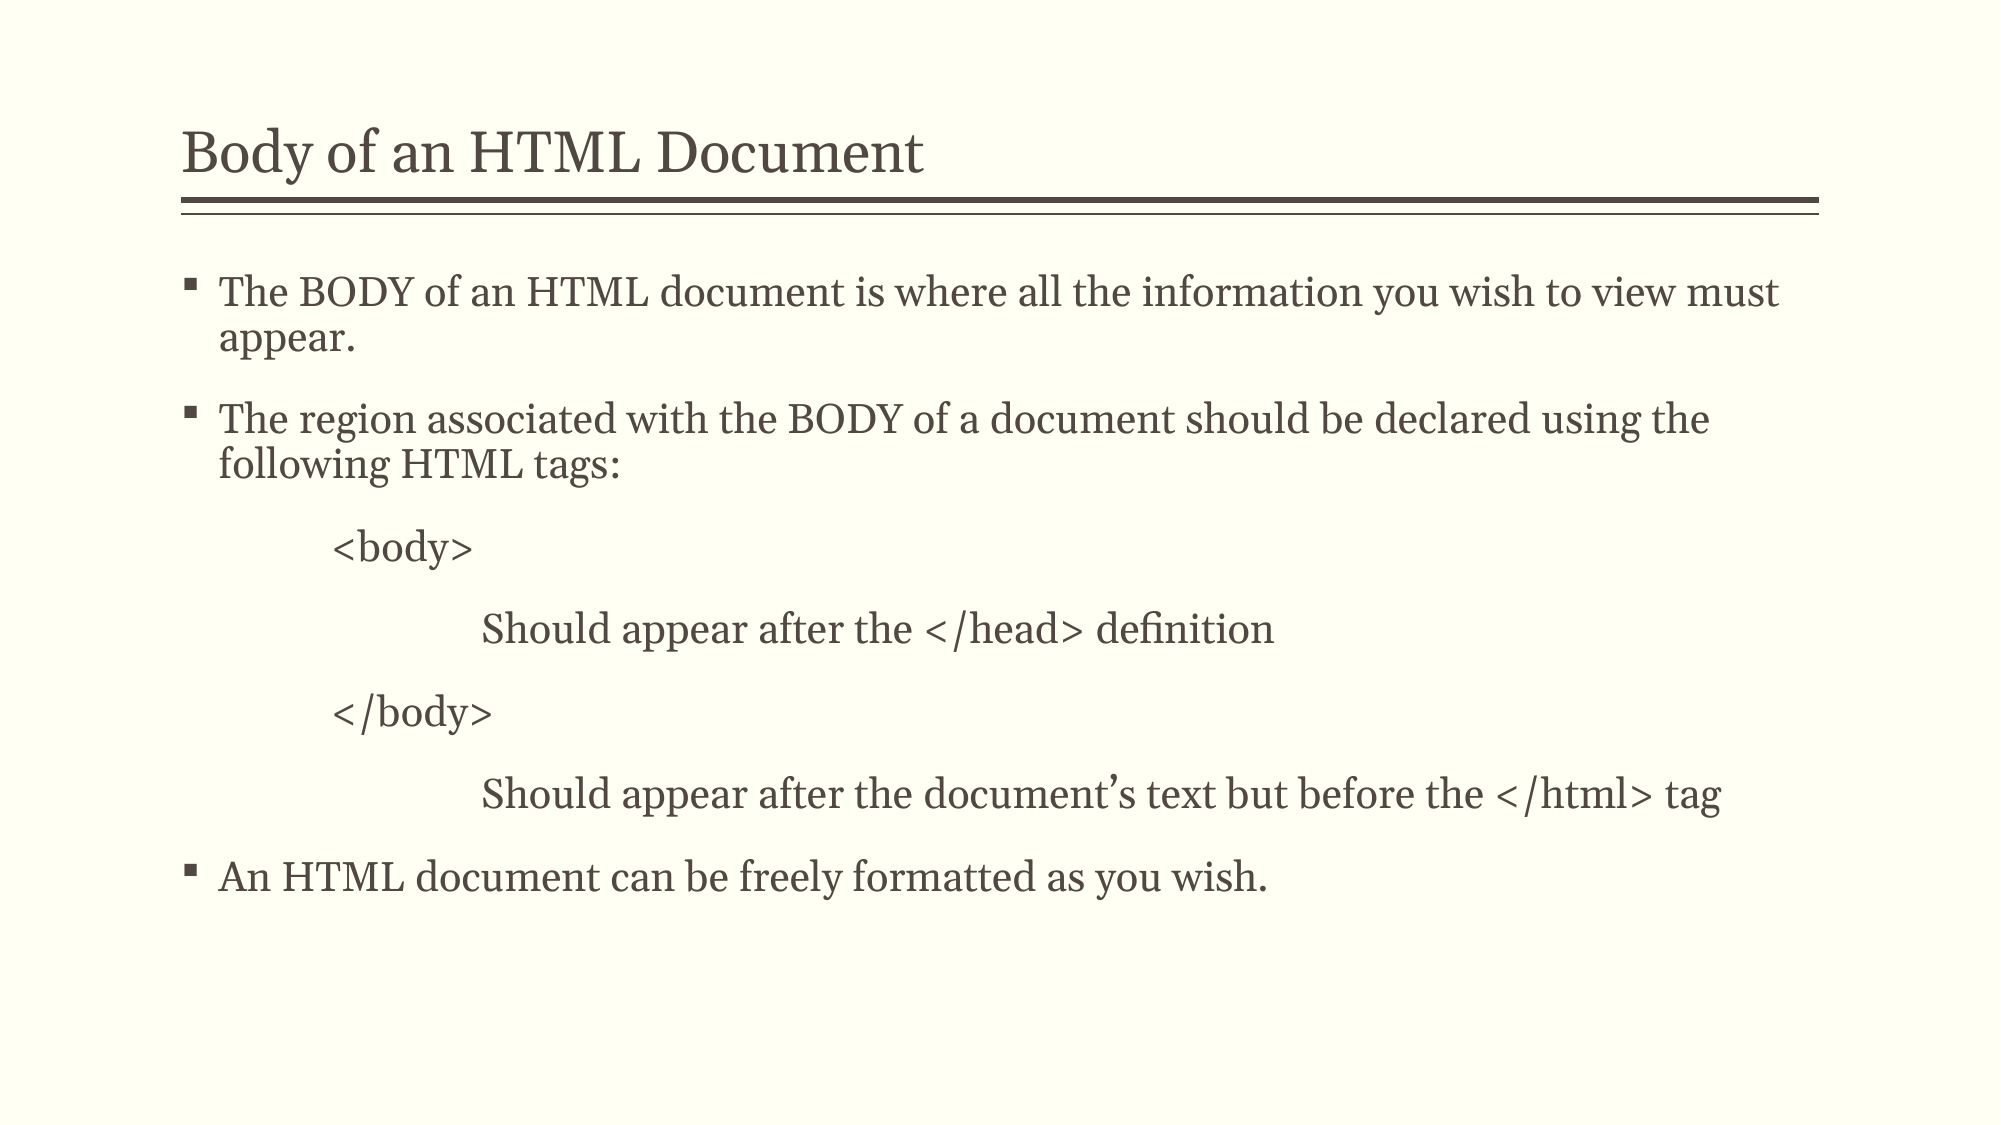

# Body of an HTML Document
The BODY of an HTML document is where all the information you wish to view must appear.
The region associated with the BODY of a document should be declared using the following HTML tags:
	<body>
		Should appear after the </head> definition
	</body>
		Should appear after the document’s text but before the </html> tag
An HTML document can be freely formatted as you wish.